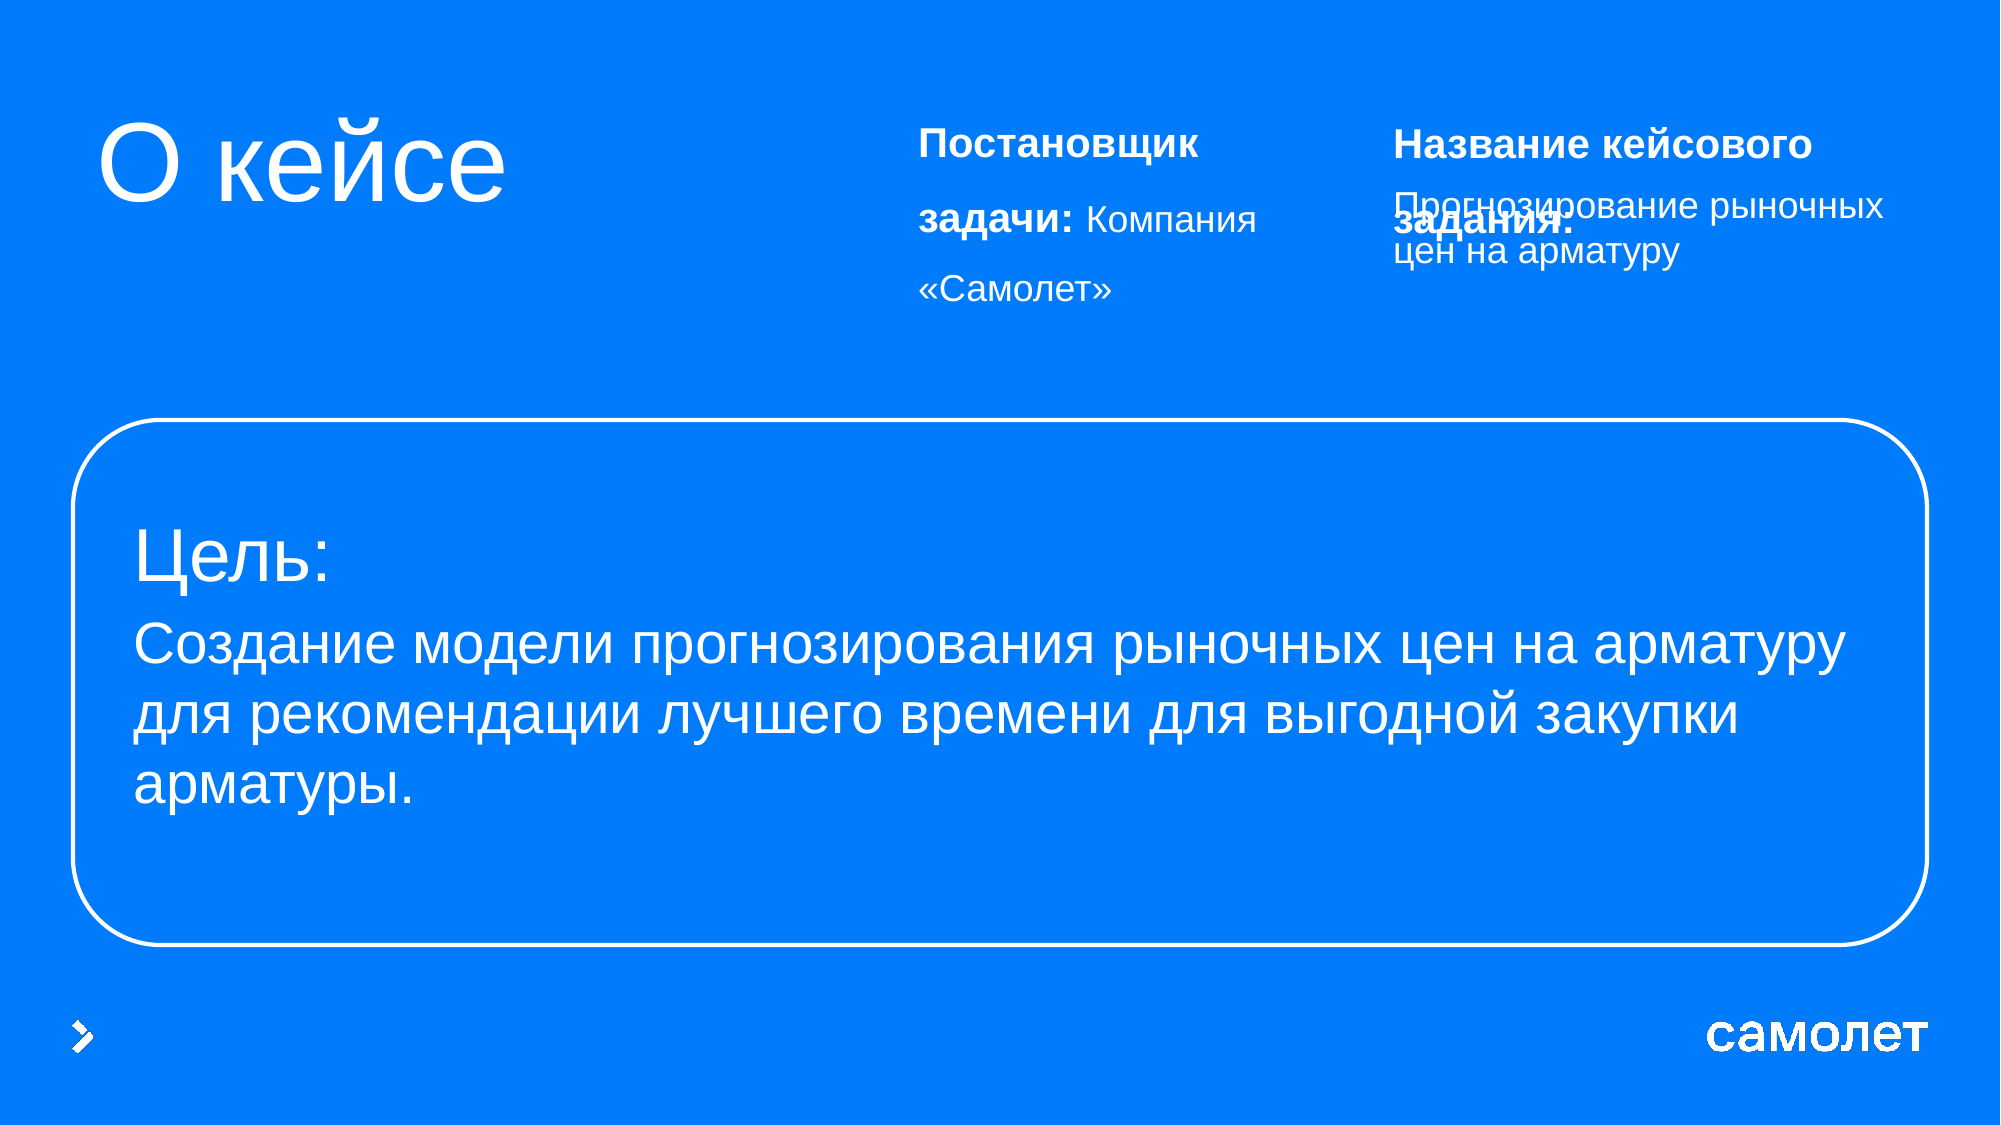

Постановщик задачи: Компания «Самолет»
Название кейсового задания:
# О кейсе
Прогнозирование рыночных цен на арматуру

Цель:
Создание модели прогнозирования рыночных цен на арматуру для рекомендации лучшего времени для выгодной закупки арматуры.